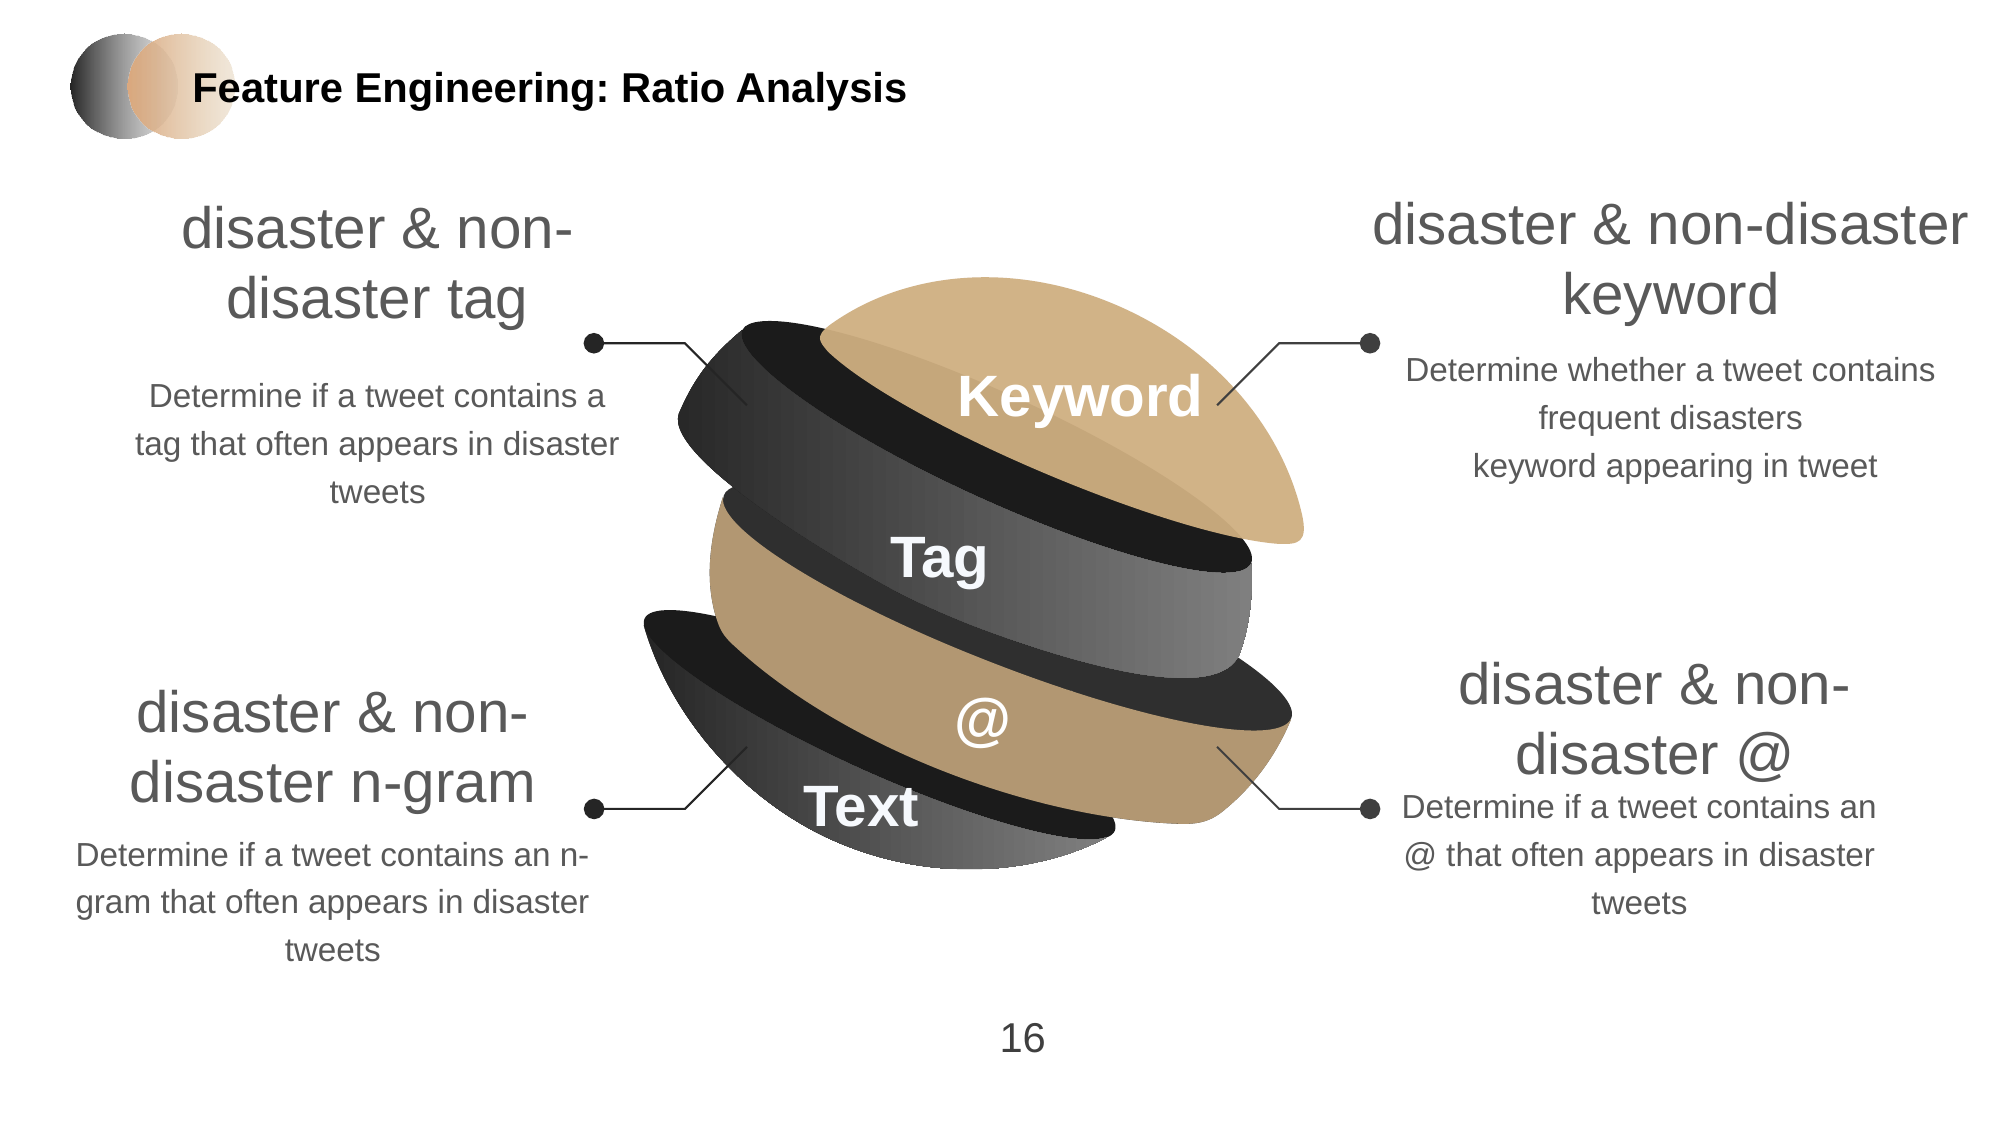

Feature Engineering: Ratio Analysis
disaster & non-disaster keyword
Determine whether a tweet contains frequent disasters
 keyword appearing in tweet
disaster & non-disaster tag
Determine if a tweet contains a tag that often appears in disaster tweets

Keyword

Tag

@

Text
disaster & non-disaster n-gram
Determine if a tweet contains an n-gram that often appears in disaster tweets
disaster & non-disaster @
Determine if a tweet contains an @ that often appears in disaster tweets
16